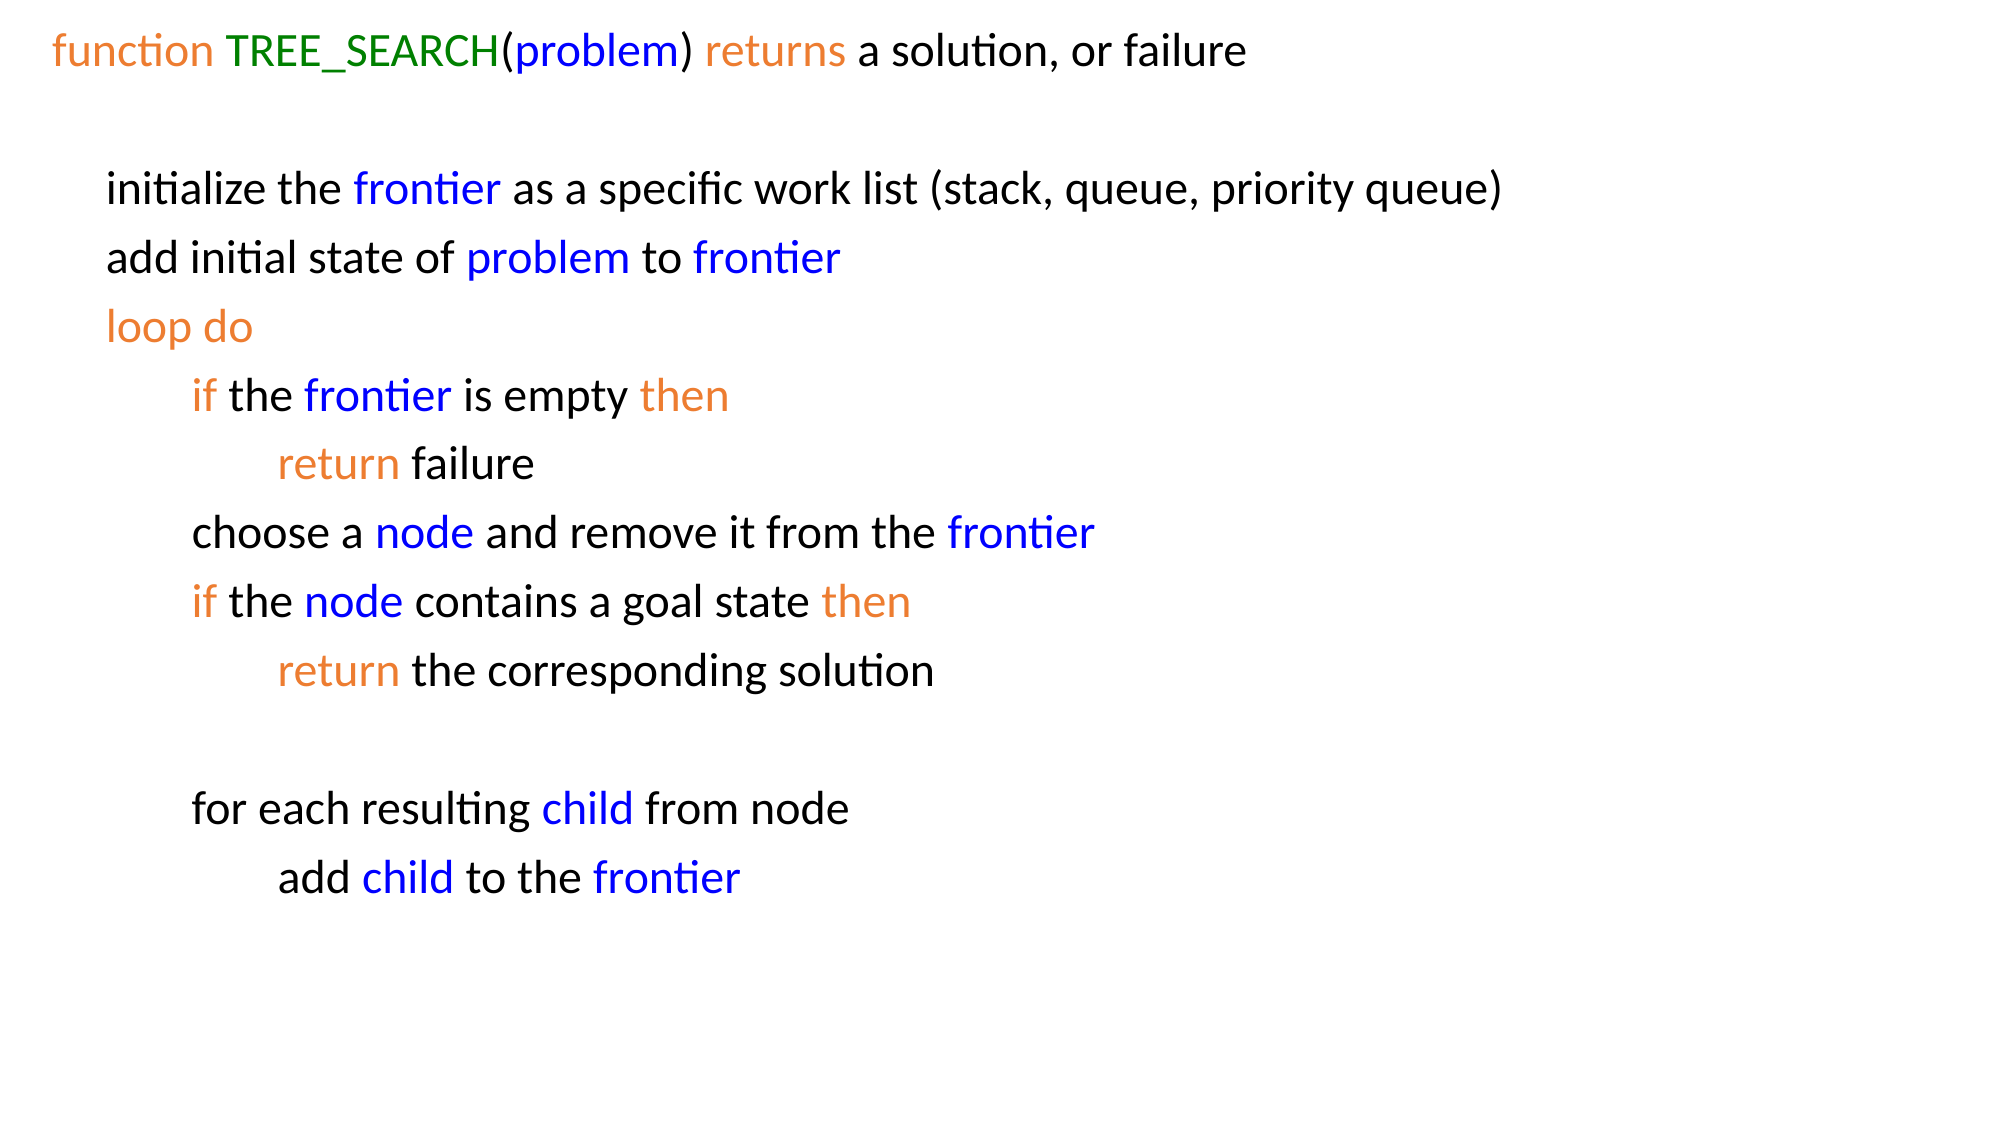

function TREE_SEARCH(problem) returns a solution, or failure

     initialize the frontier as a specific work list (stack, queue, priority queue)
     add initial state of problem to frontier
     loop do
             if the frontier is empty then
                     return failure
             choose a node and remove it from the frontier
             if the node contains a goal state then
                     return the corresponding solution

             for each resulting child from node
                     add child to the frontier